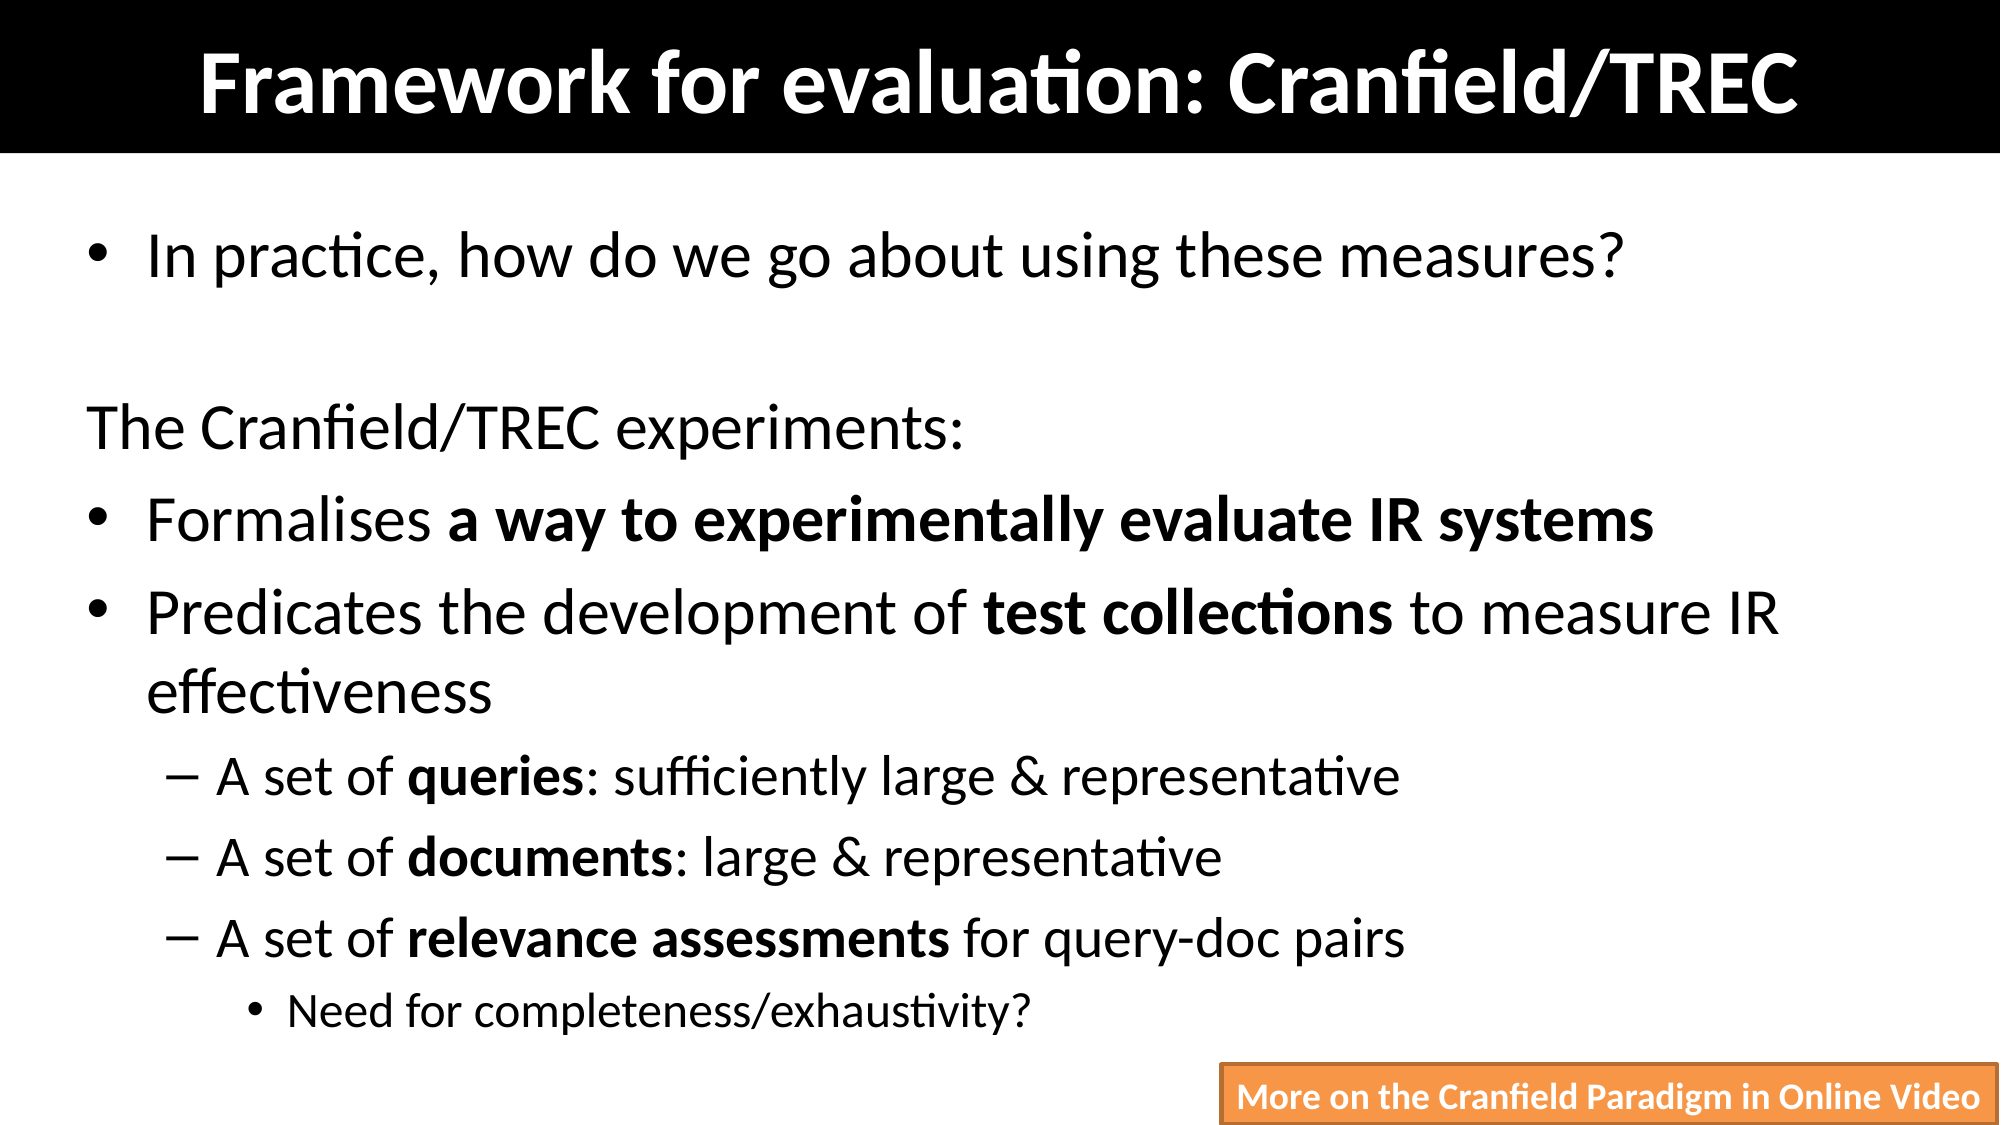

# Framework for evaluation: Cranfield/TREC
In practice, how do we go about using these measures?
The Cranfield/TREC experiments:
Formalises a way to experimentally evaluate IR systems
Predicates the development of test collections to measure IR effectiveness
A set of queries: sufficiently large & representative
A set of documents: large & representative
A set of relevance assessments for query-doc pairs
Need for completeness/exhaustivity?
More on the Cranfield Paradigm in Online Video